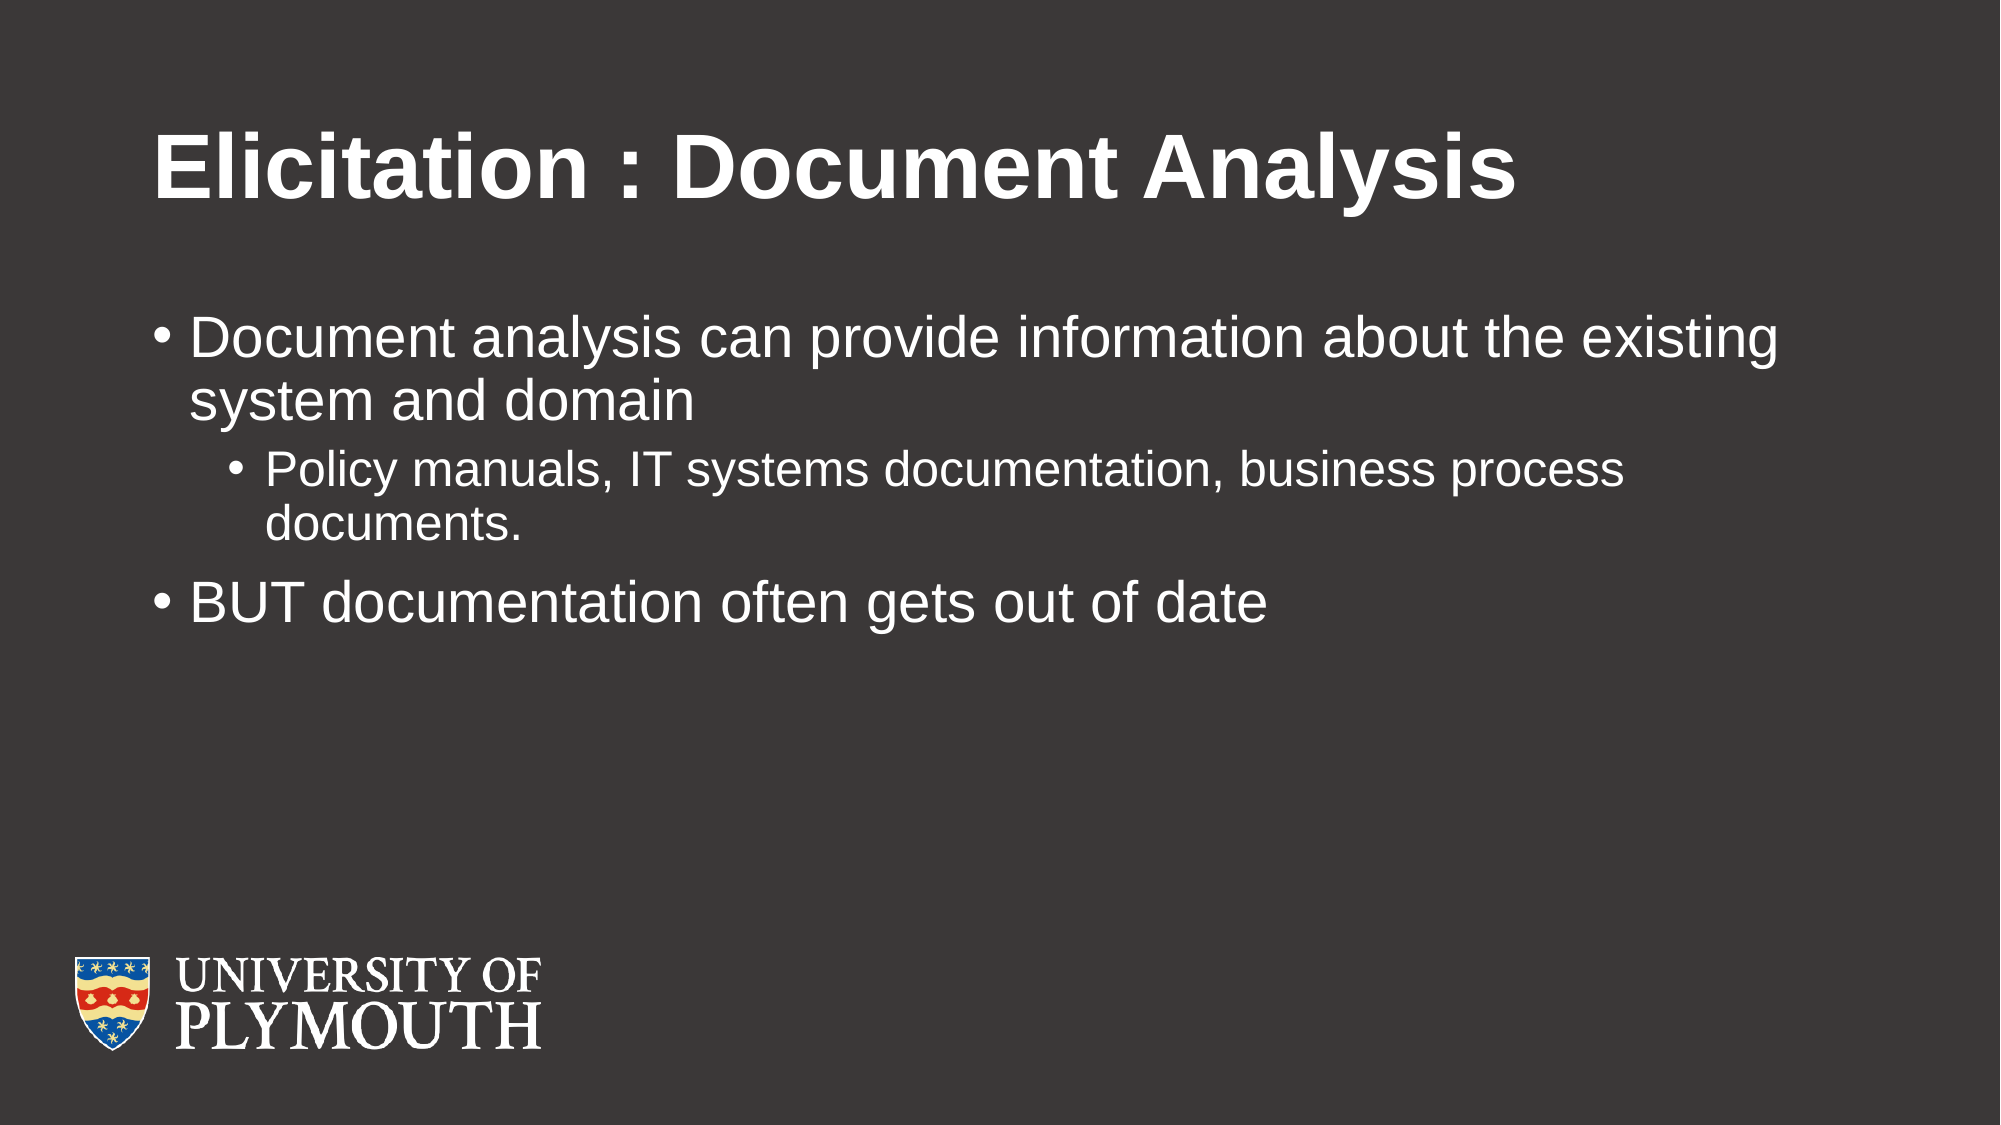

# Elicitation : Document Analysis
Document analysis can provide information about the existing system and domain
Policy manuals, IT systems documentation, business process documents.
BUT documentation often gets out of date